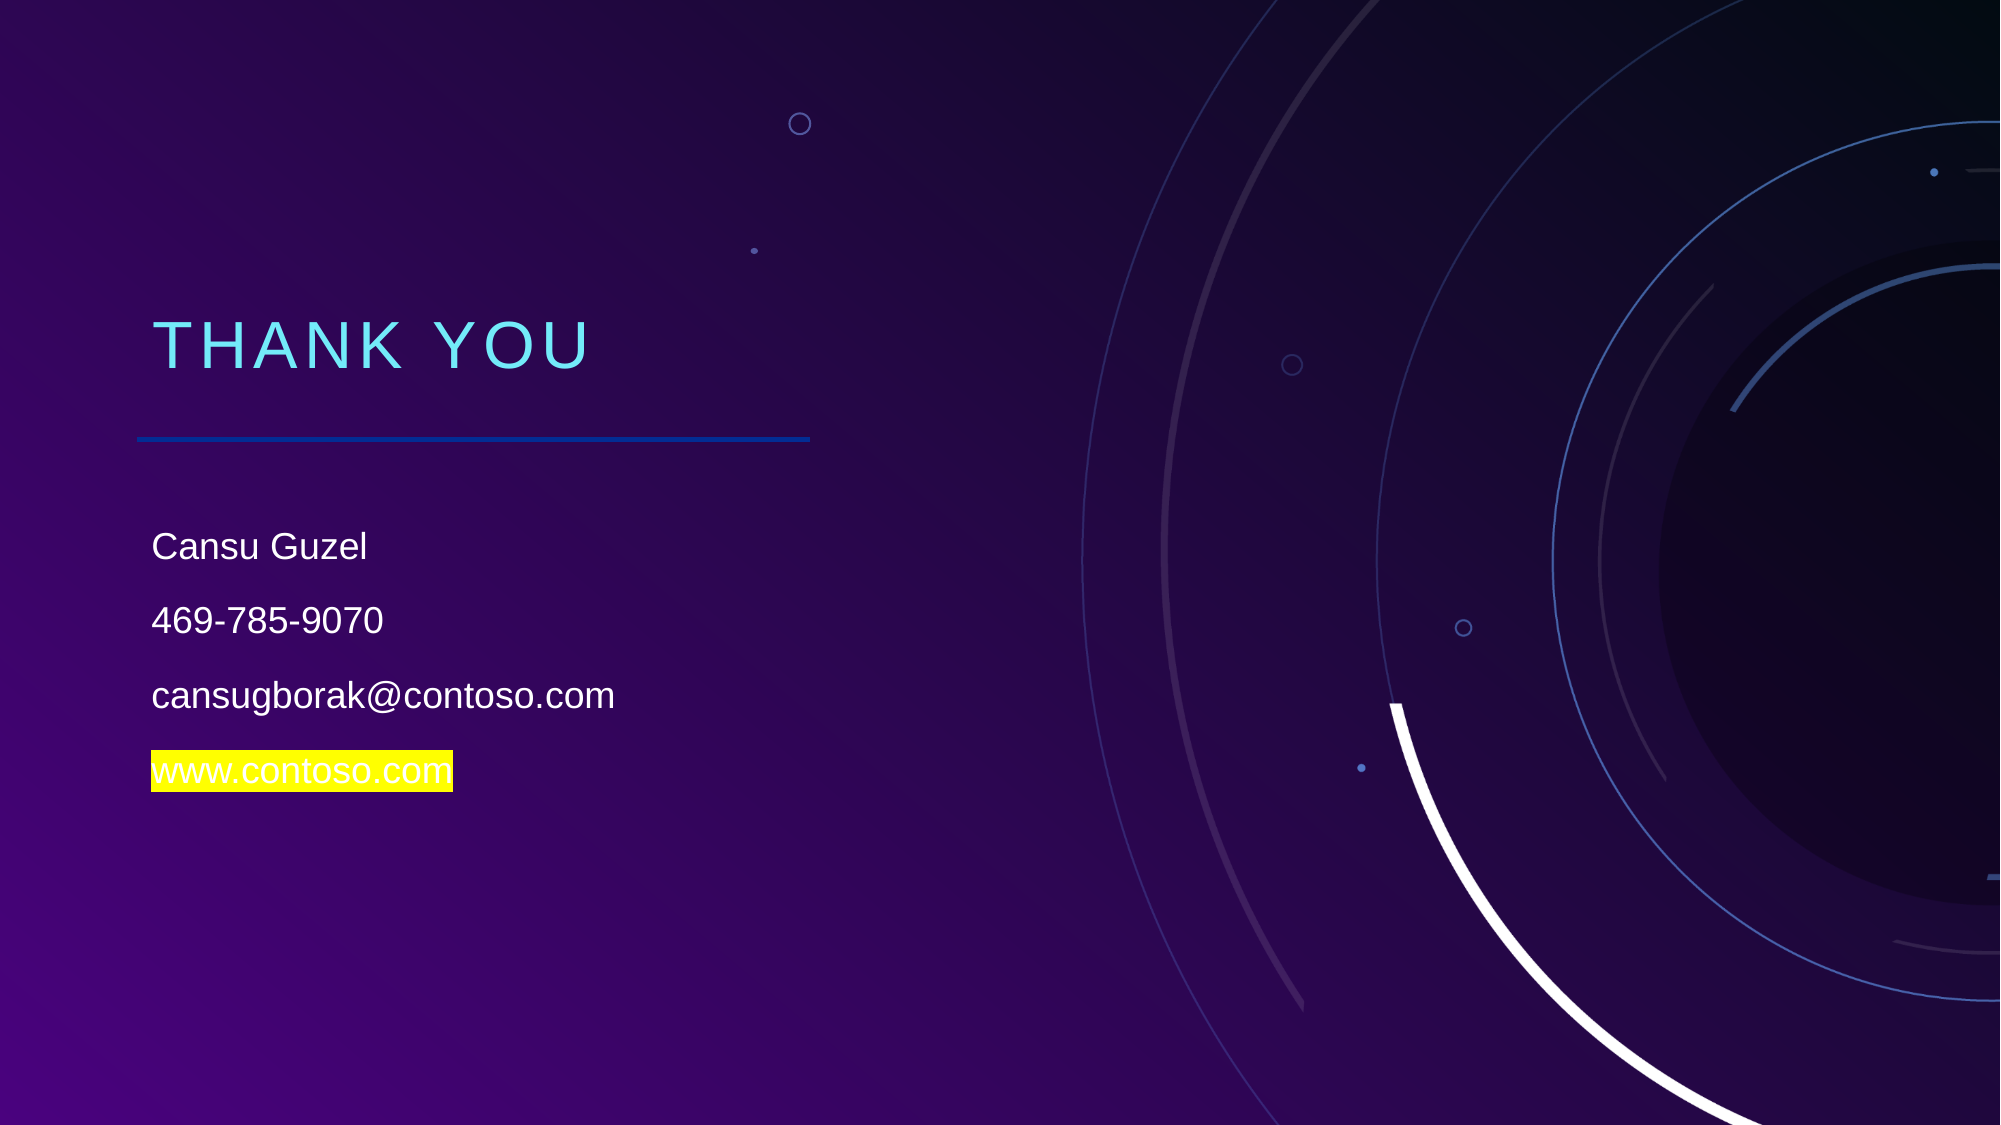

# THANK YOU
Cansu Guzel
469-785-9070
cansugborak@contoso.com
www.contoso.com